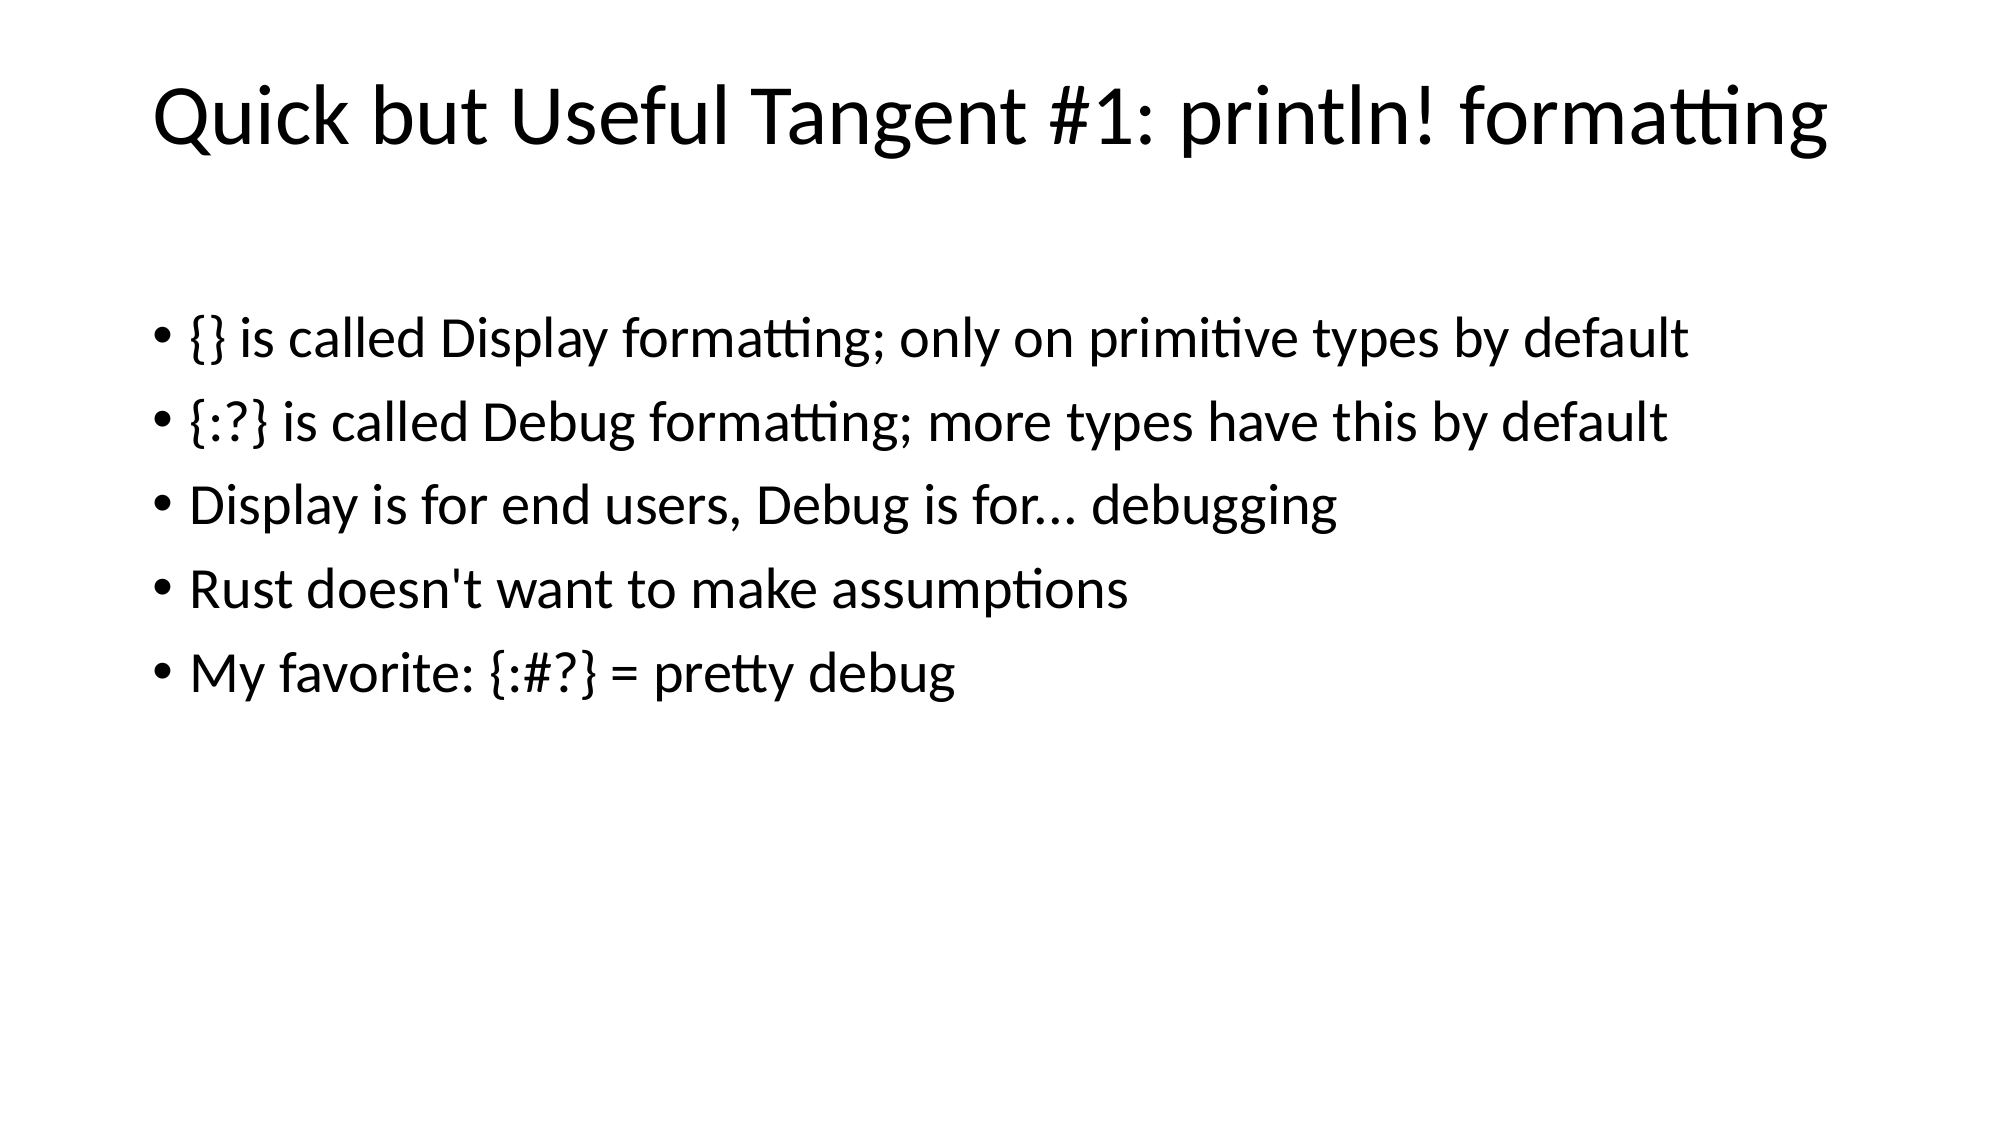

# Quick but Useful Tangent #1: println! formatting
{} is called Display formatting; only on primitive types by default
{:?} is called Debug formatting; more types have this by default
Display is for end users, Debug is for... debugging
Rust doesn't want to make assumptions
My favorite: {:#?} = pretty debug